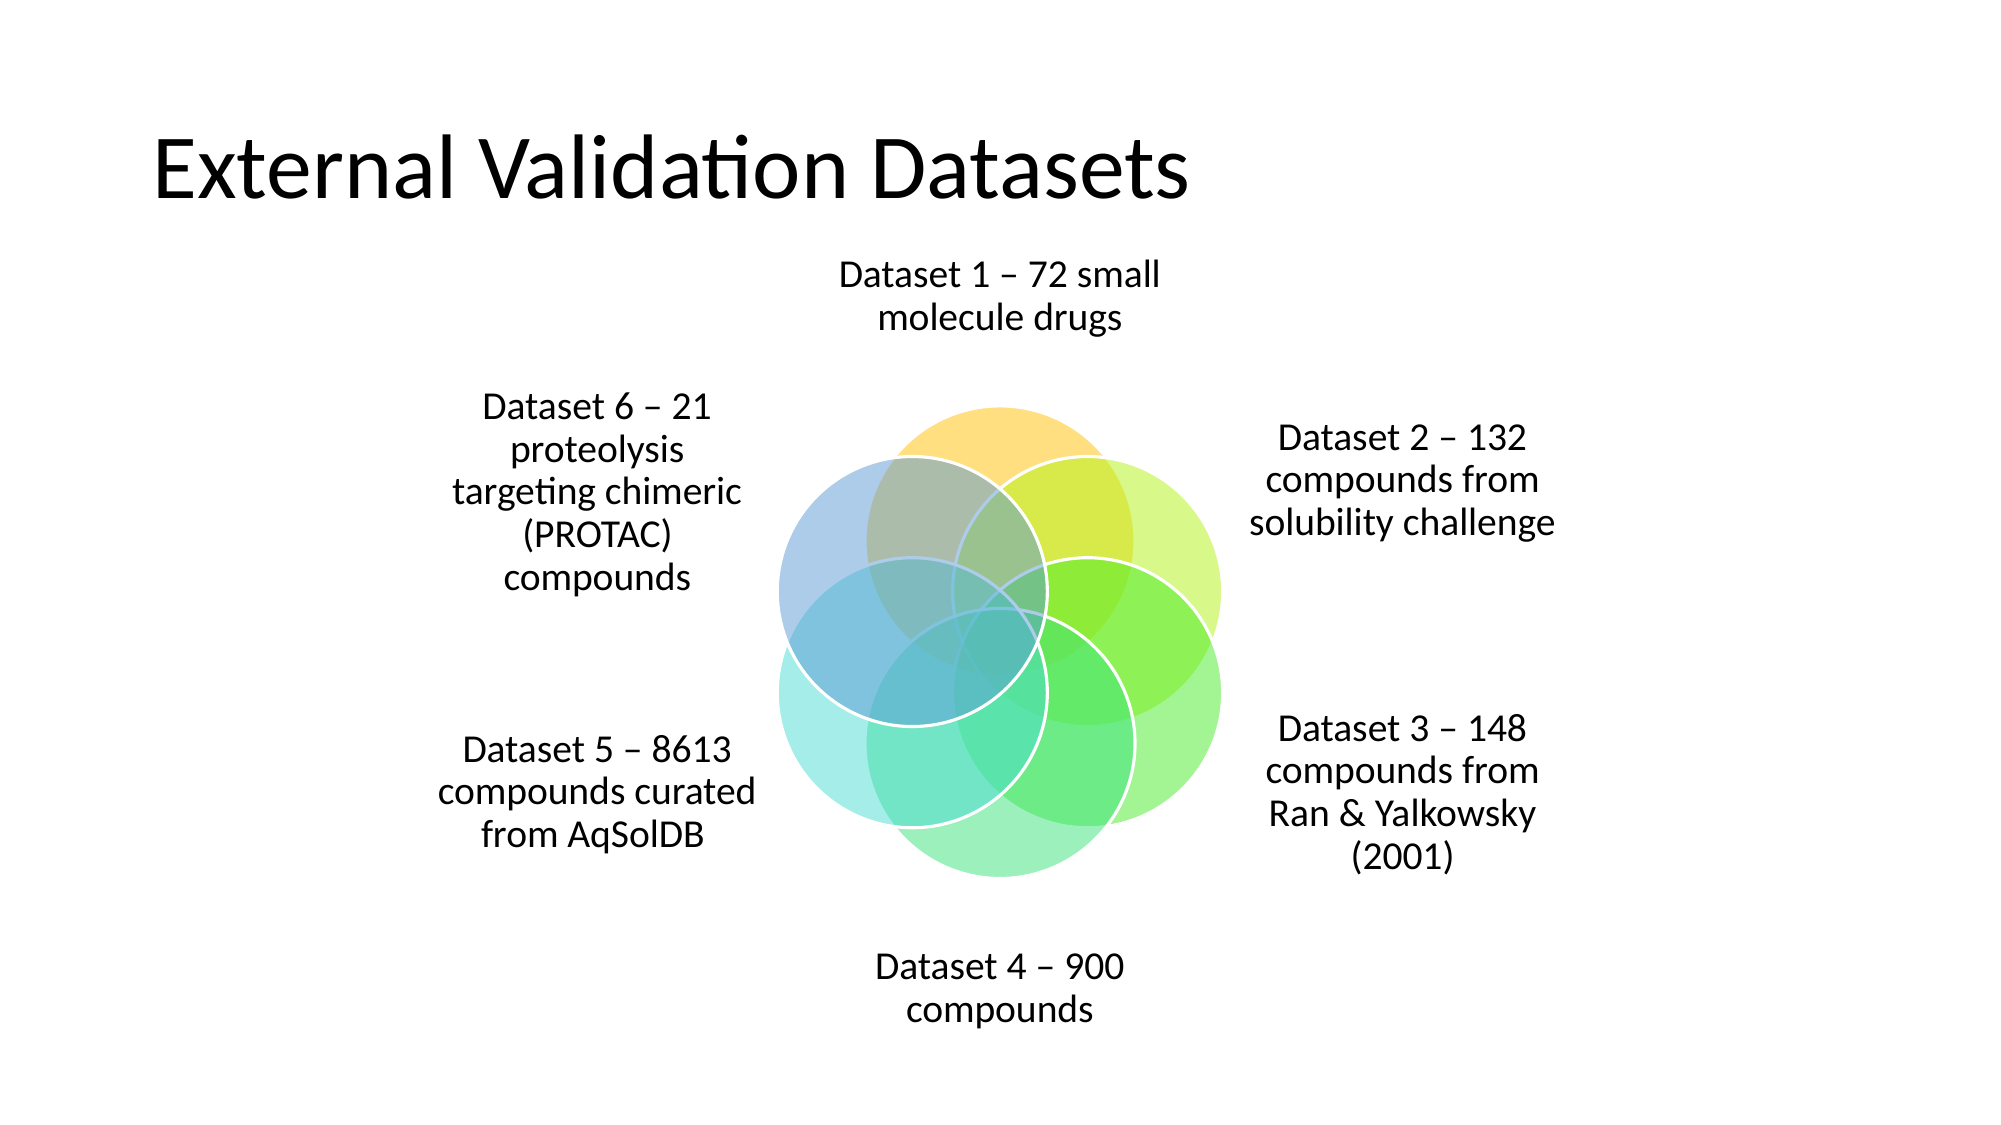

# External Validation Datasets
Dataset 1 – 72 small molecule drugs
Dataset 2 – 132 compounds from solubility challenge
Dataset 3 – 148 compounds from Ran & Yalkowsky (2001)
Dataset 4 – 900 compounds
Dataset 5 – 8613 compounds curated from AqSolDB
Dataset 6 – 21 proteolysis targeting chimeric (PROTAC) compounds